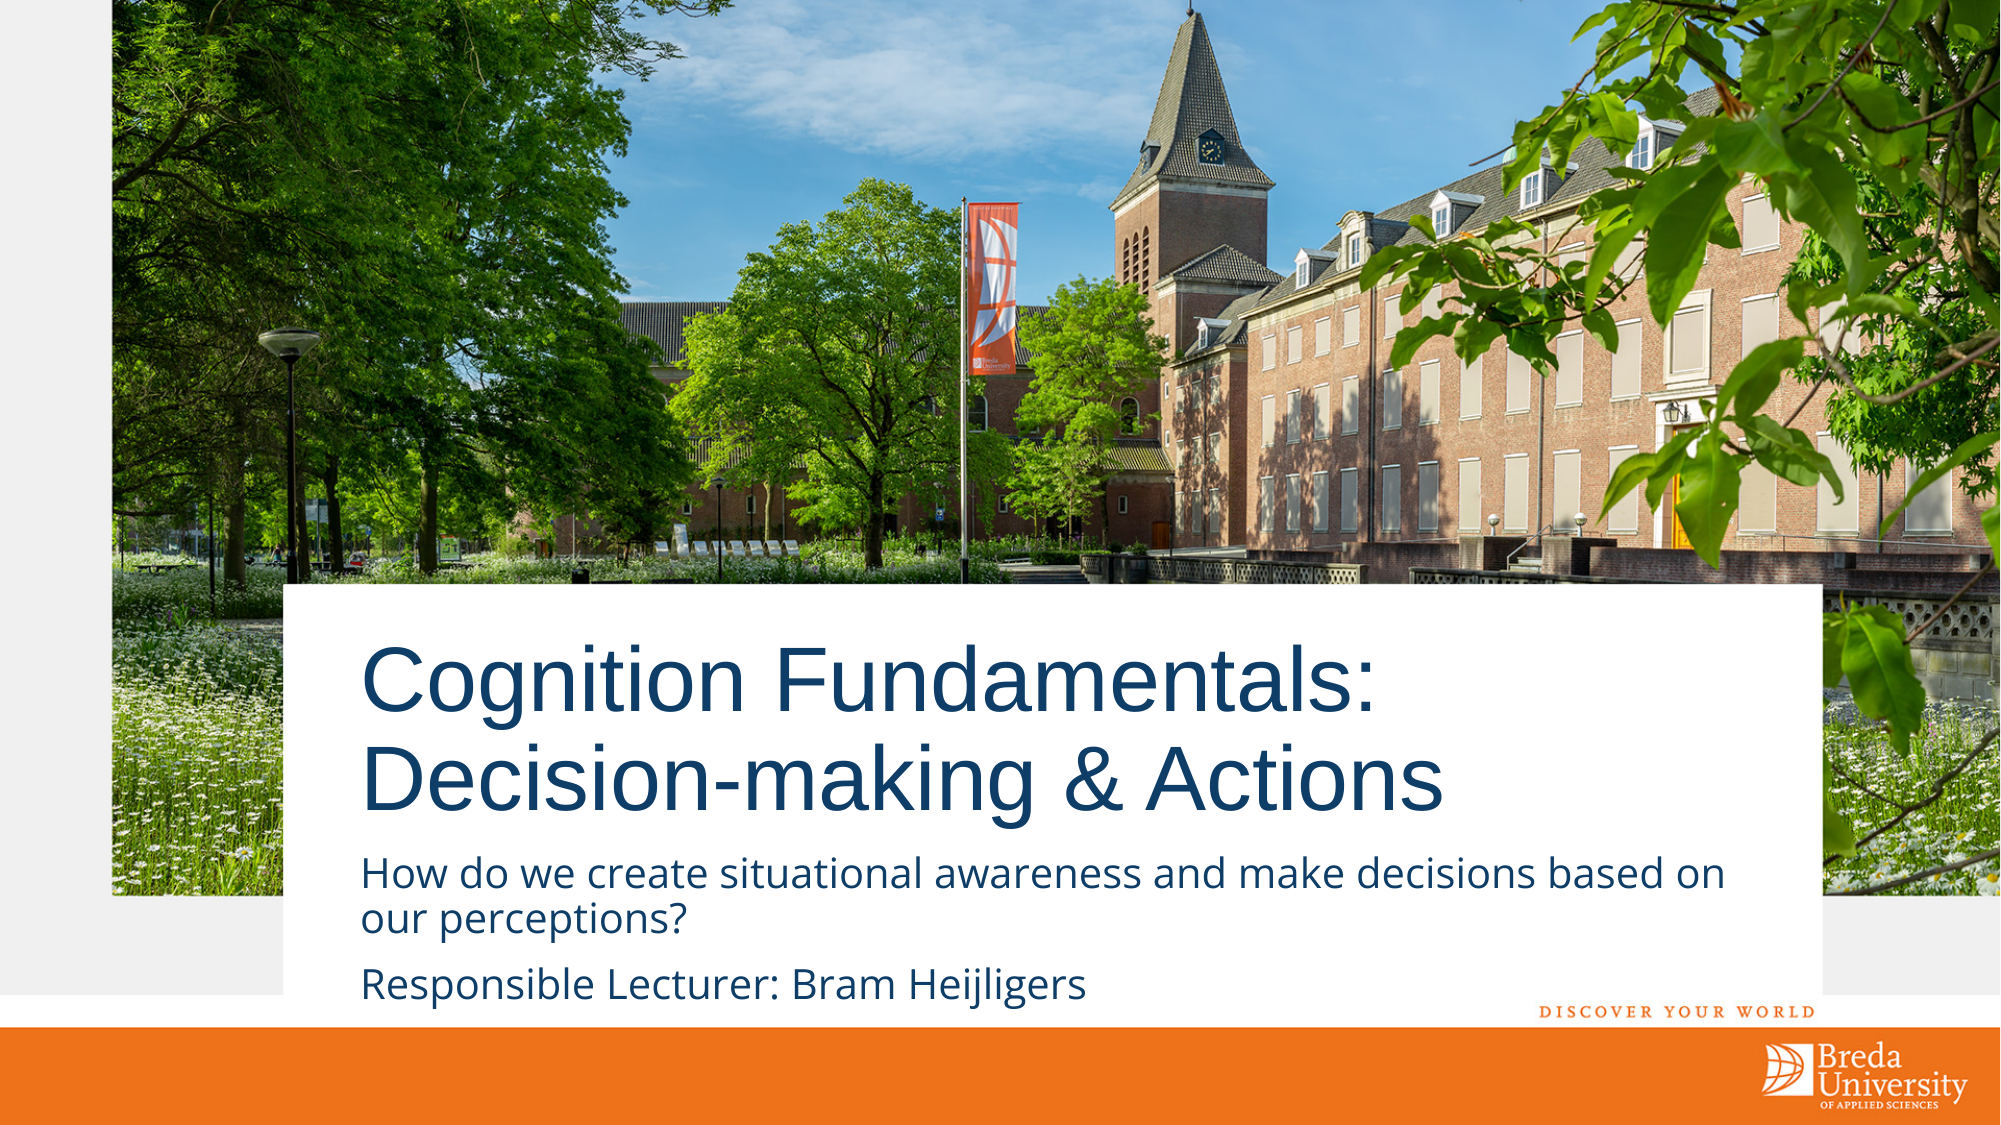

# Cognition Fundamentals: Decision-making & Actions
How do we create situational awareness and make decisions based on our perceptions?
Responsible Lecturer: Bram Heijligers